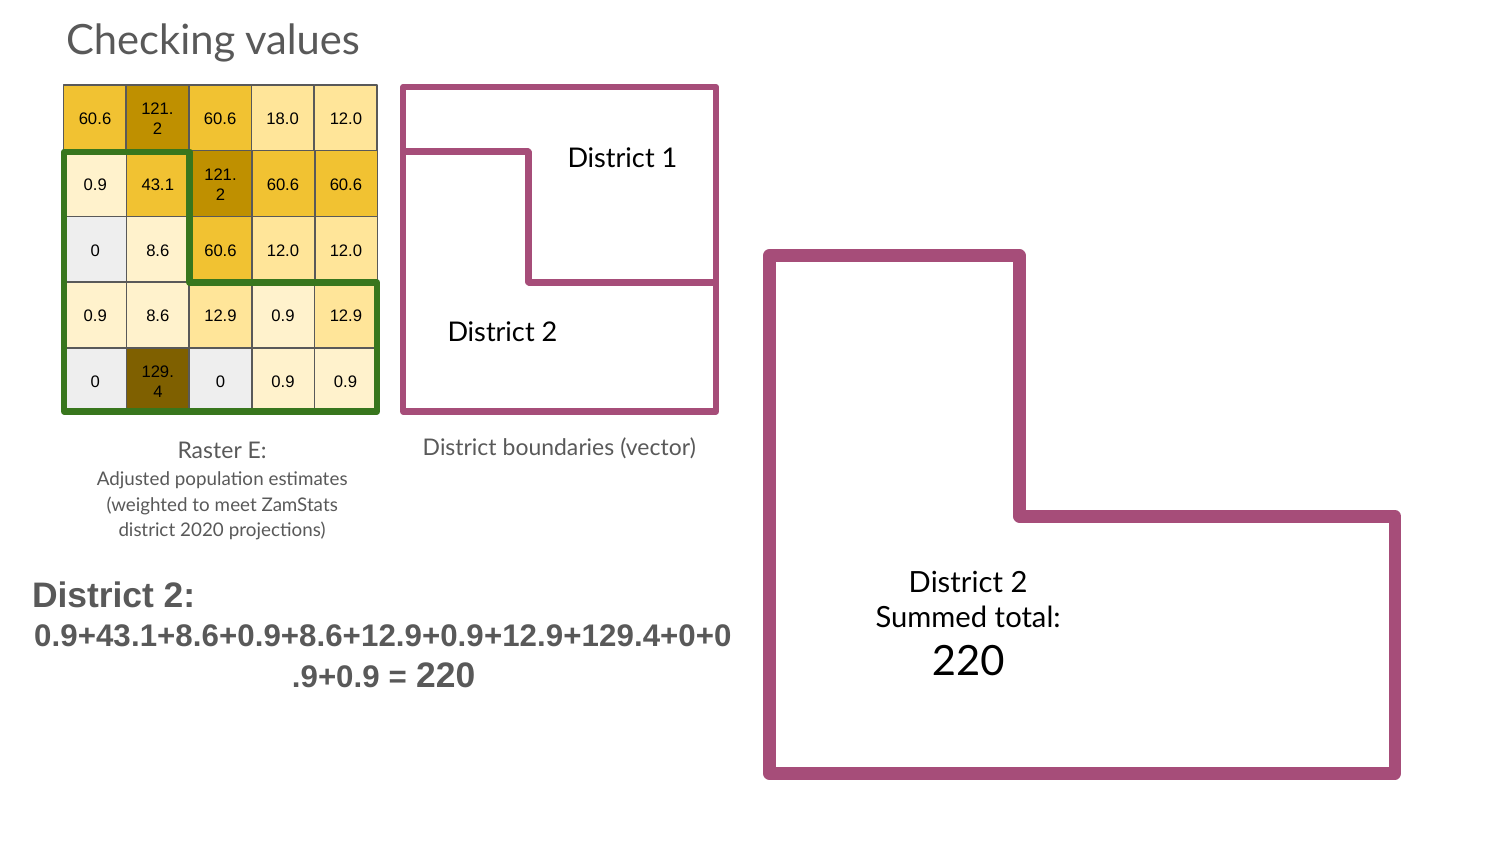

# Checking values
12.0
18.0
60.6
121.2
60.6
0.9
43.1
121.2
60.6
0
8.6
60.6
12.0
0.9
8.6
12.9
0.9
0
129.4
0
0.9
60.6
12.0
12.9
0.9

District 1

District 2

 Raster E:
Adjusted population estimates (weighted to meet ZamStats district 2020 projections)
District boundaries (vector)
District 2
Summed total:
220
District 2:
0.9+43.1+8.6+0.9+8.6+12.9+0.9+12.9+129.4+0+0.9+0.9 = 220